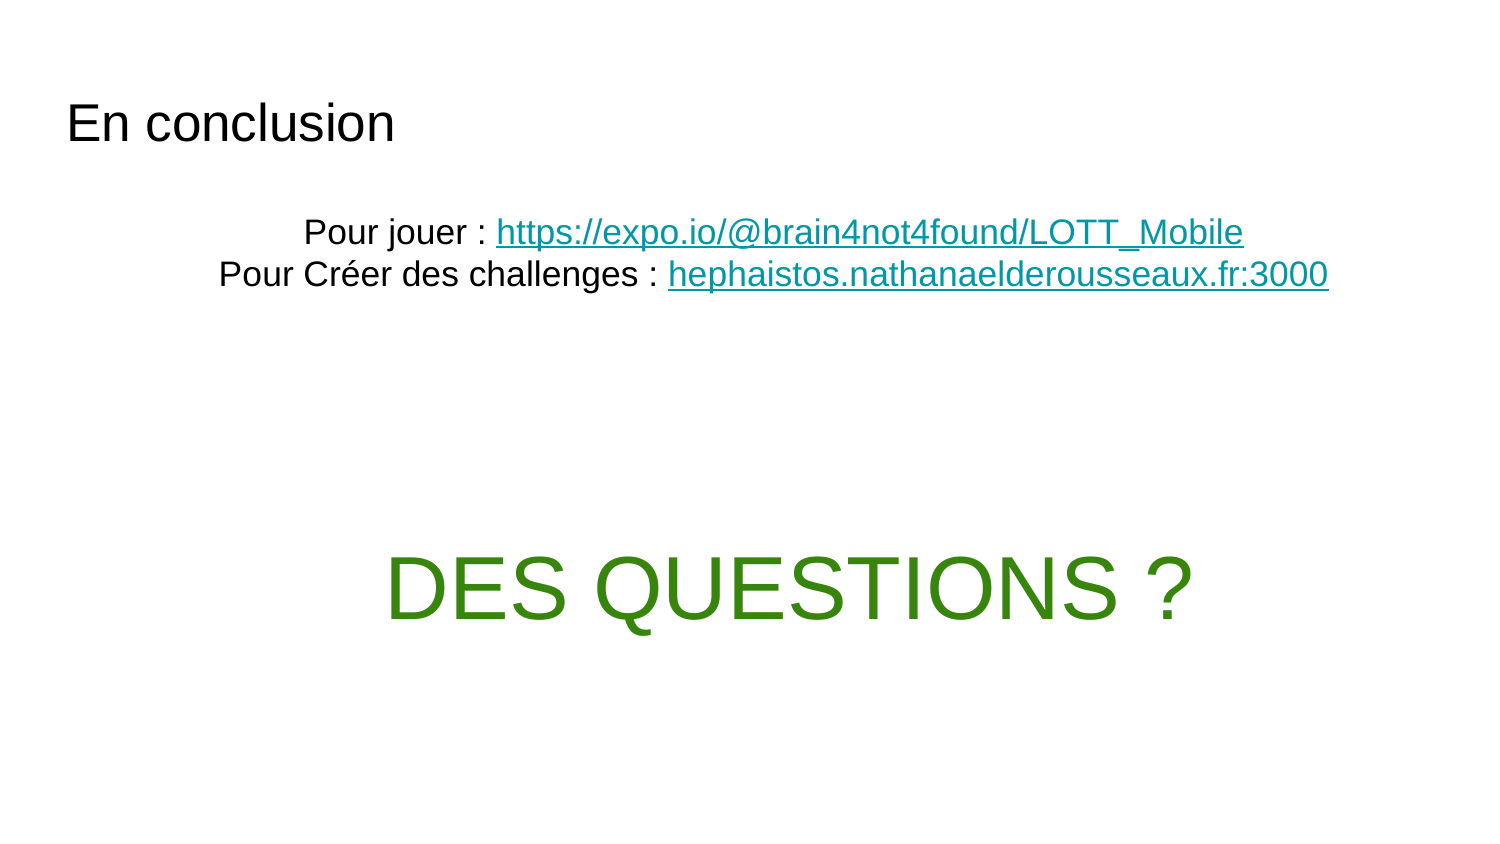

# En conclusion
Pour jouer : https://expo.io/@brain4not4found/LOTT_Mobile
Pour Créer des challenges : hephaistos.nathanaelderousseaux.fr:3000
DES QUESTIONS ?